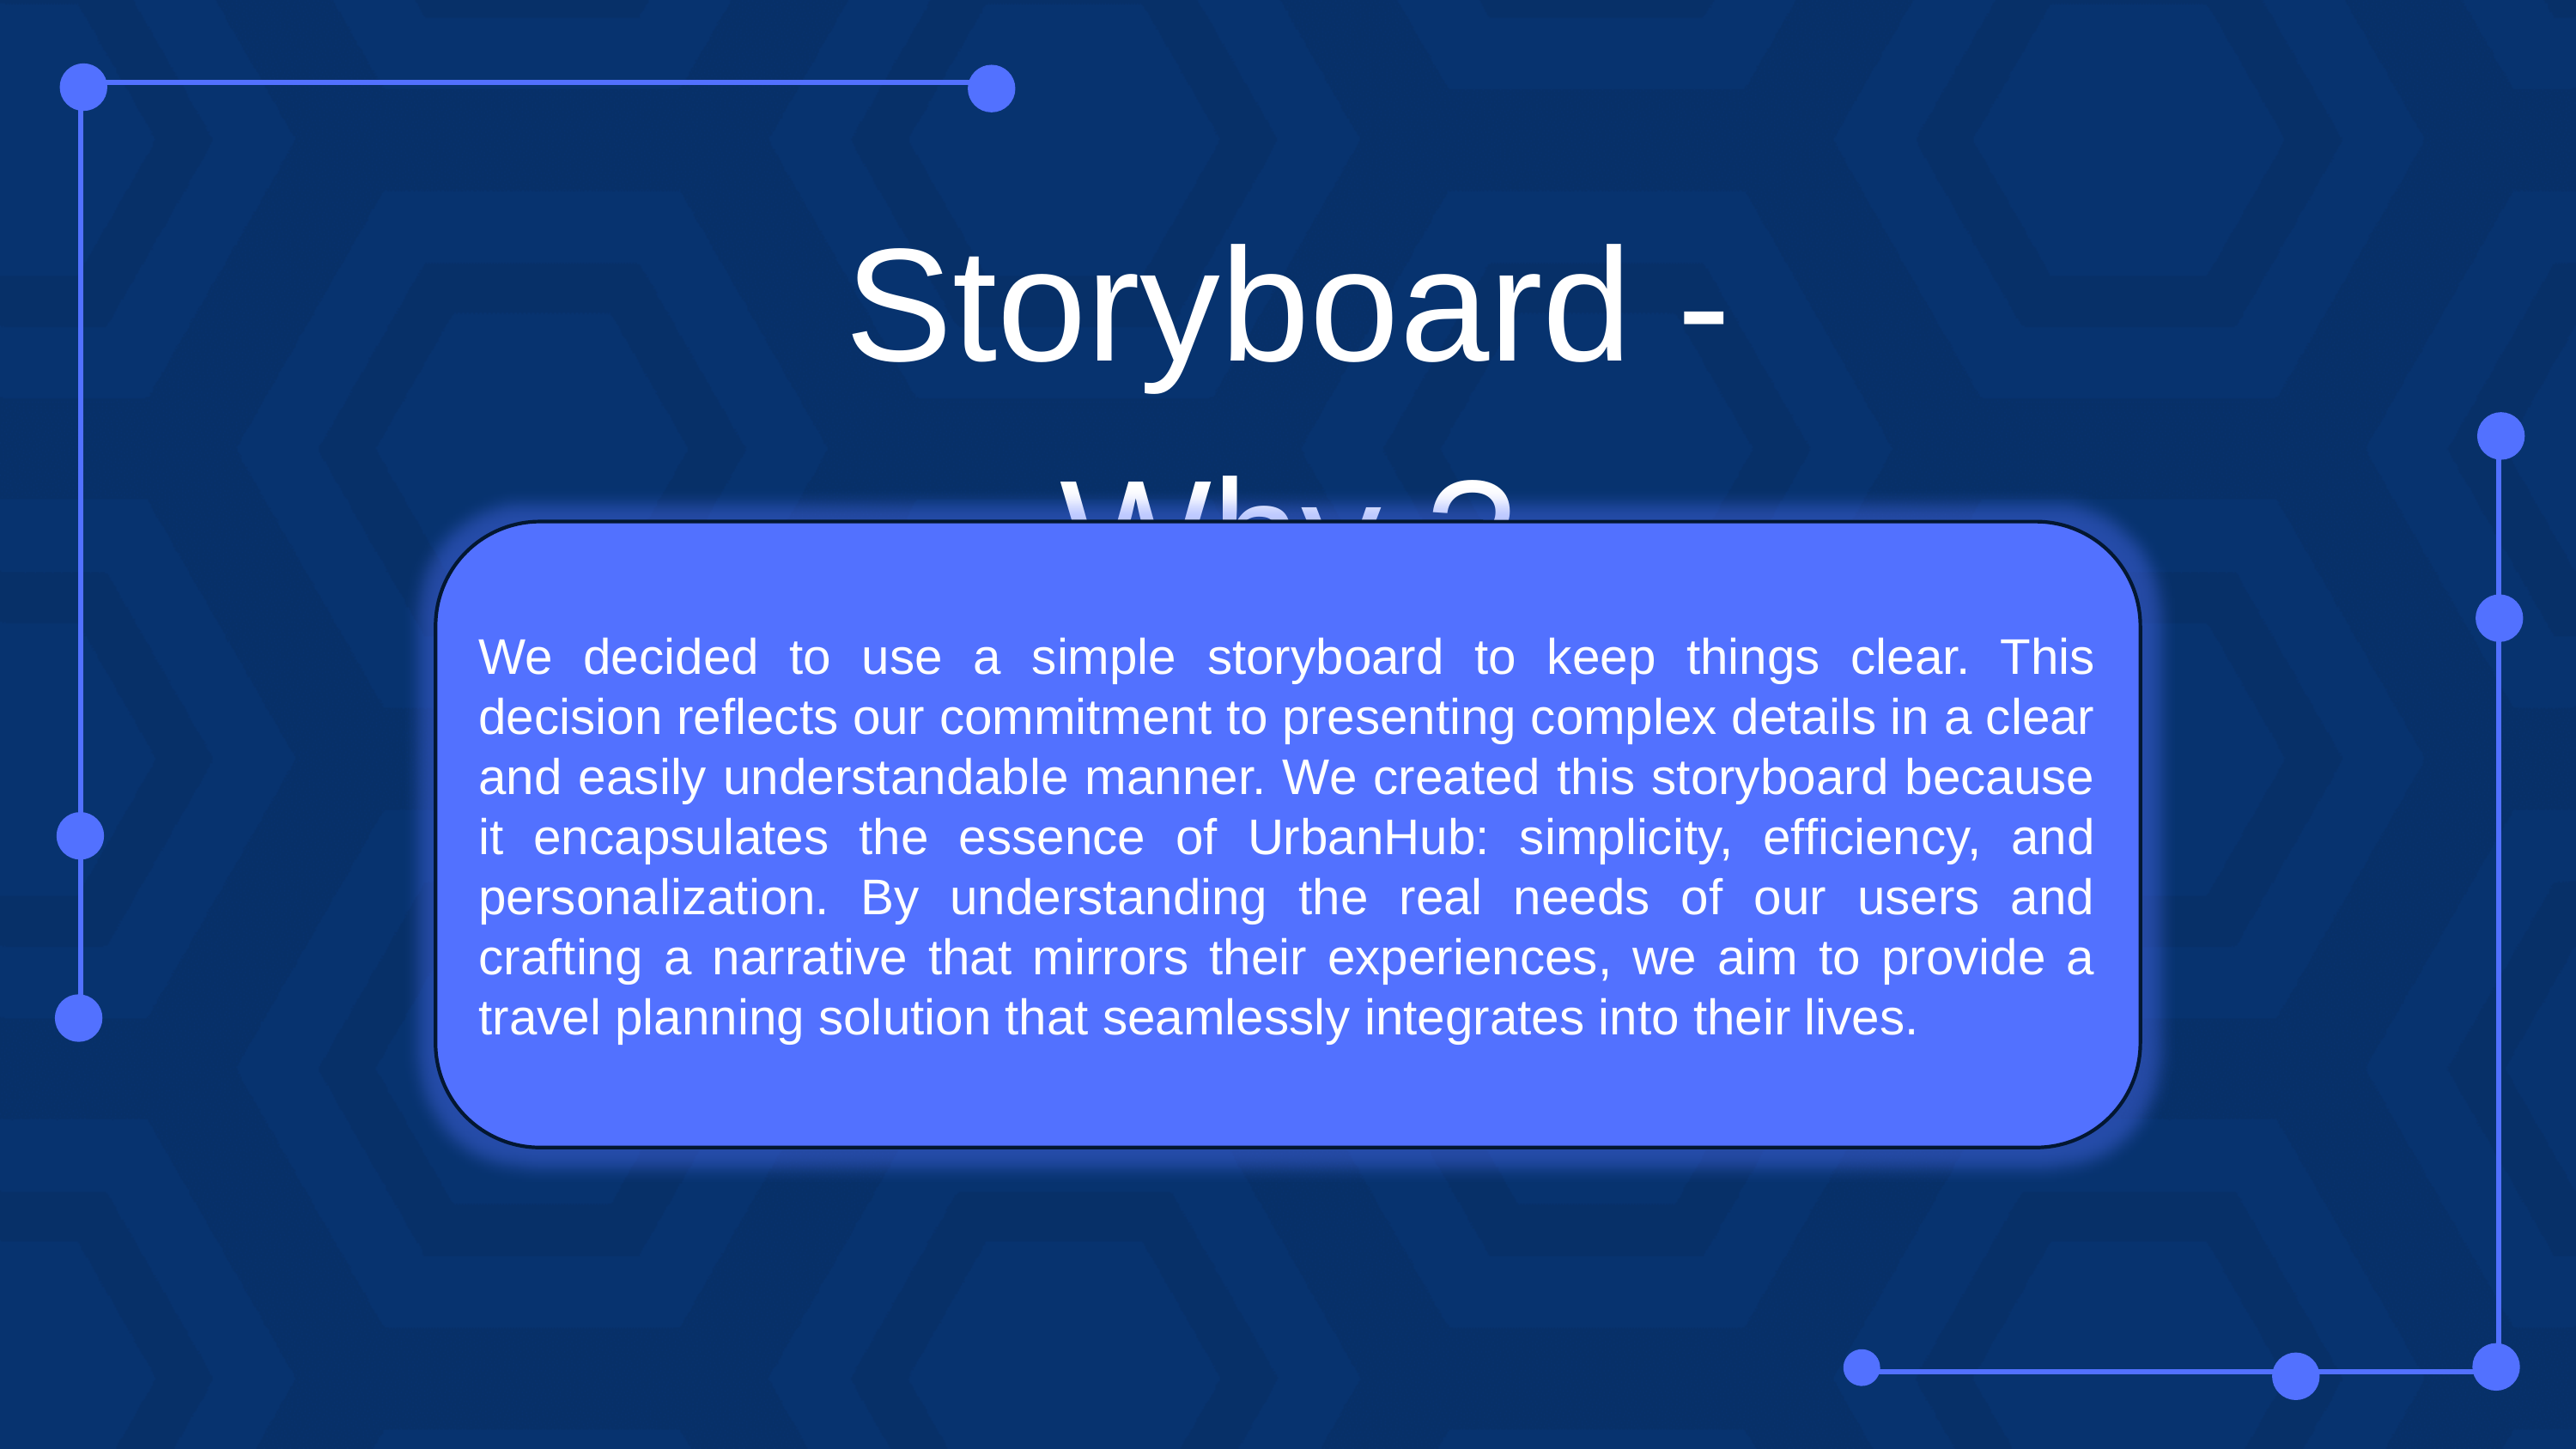

Storyboard - Why ?

We decided to use a simple storyboard to keep things clear. This decision reflects our commitment to presenting complex details in a clear and easily understandable manner. We created this storyboard because it encapsulates the essence of UrbanHub: simplicity, efficiency, and personalization. By understanding the real needs of our users and crafting a narrative that mirrors their experiences, we aim to provide a travel planning solution that seamlessly integrates into their lives.